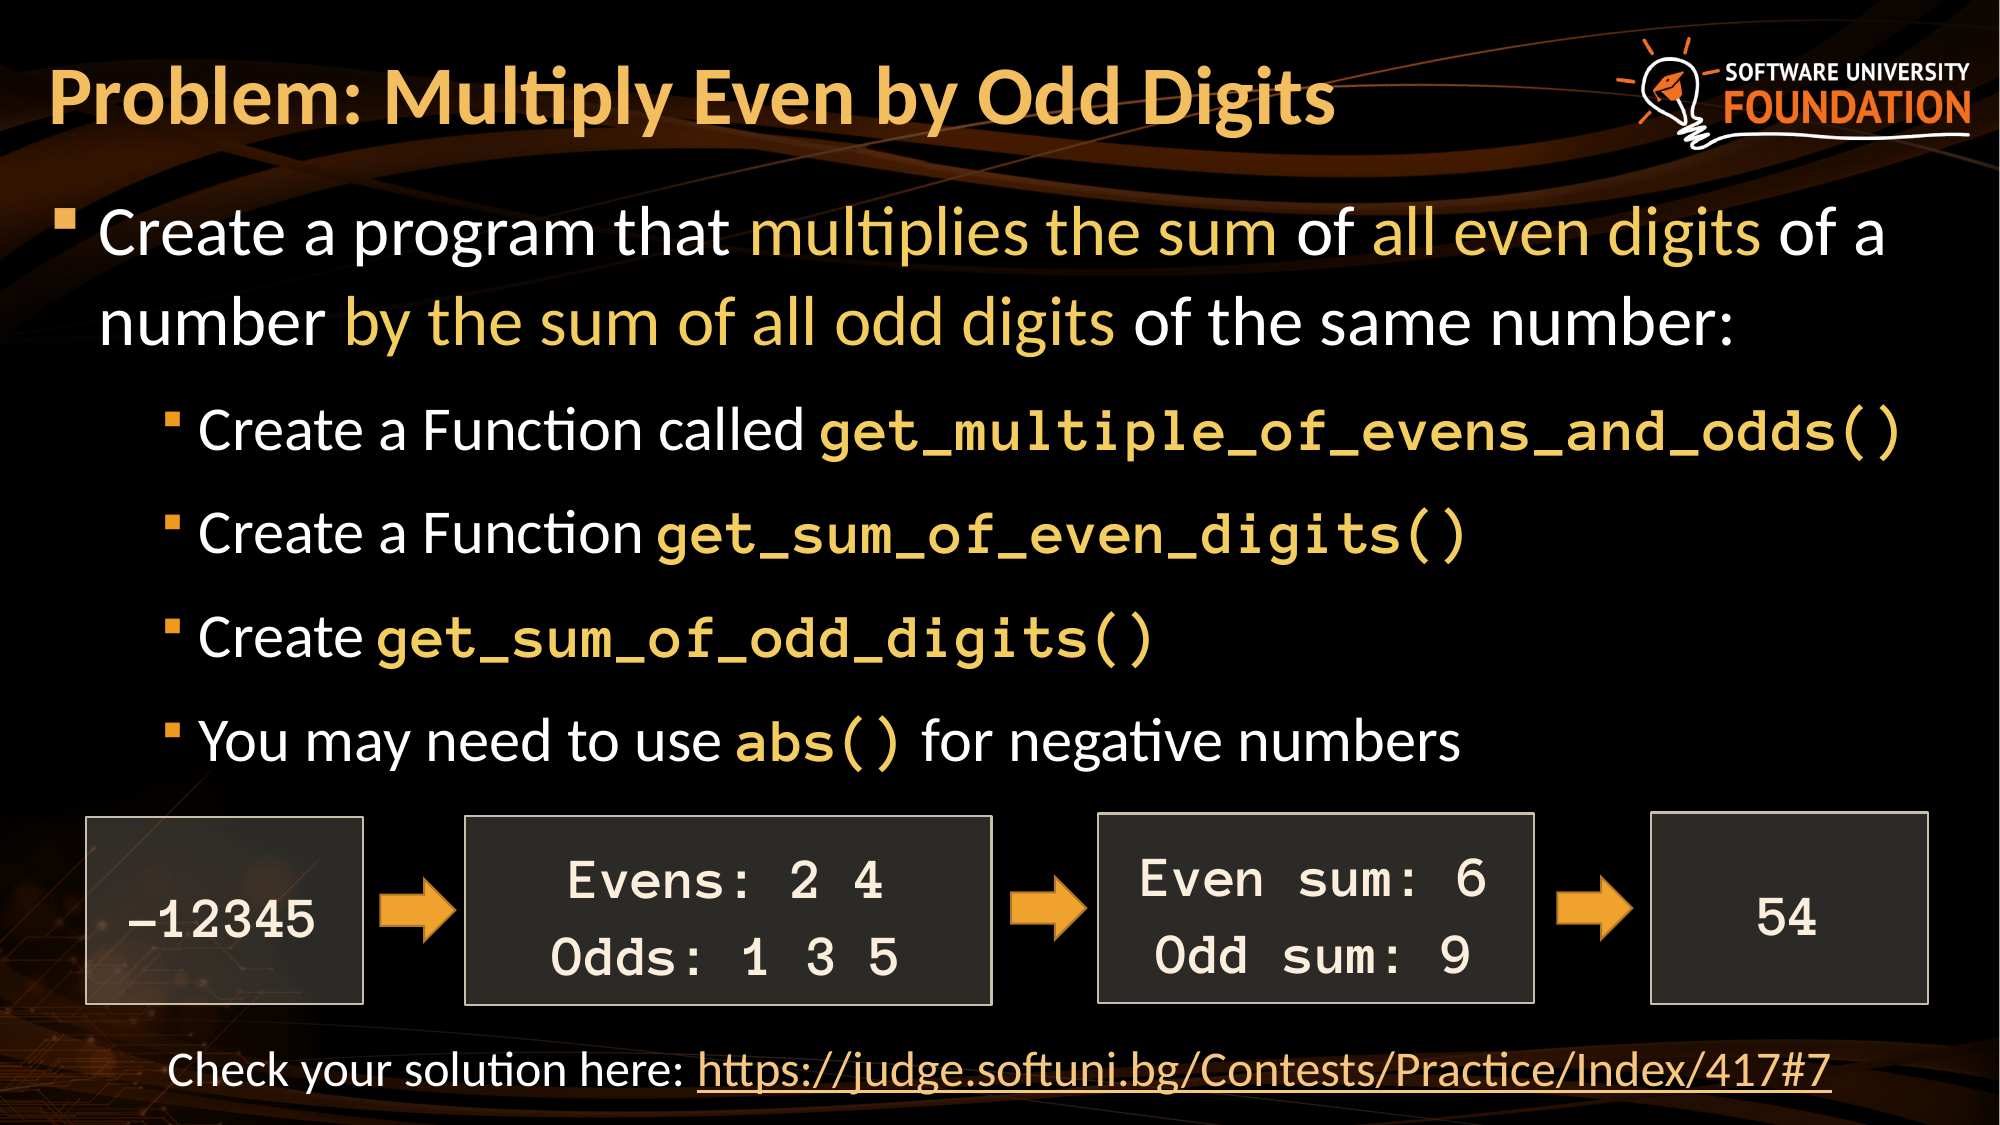

# Problem: Multiply Even by Odd Digits
Create a program that multiplies the sum of all even digits of a number by the sum of all odd digits of the same number:
Create a Function called get_multiple_of_evens_and_odds()
Create a Function get_sum_of_even_digits()
Create get_sum_of_odd_digits()
You may need to use abs() for negative numbers

54
Even sum: 6
Odd sum: 9
Evens: 2 4
Odds: 1 3 5
-12345

Check your solution here: https://judge.softuni.bg/Contests/Practice/Index/417#7